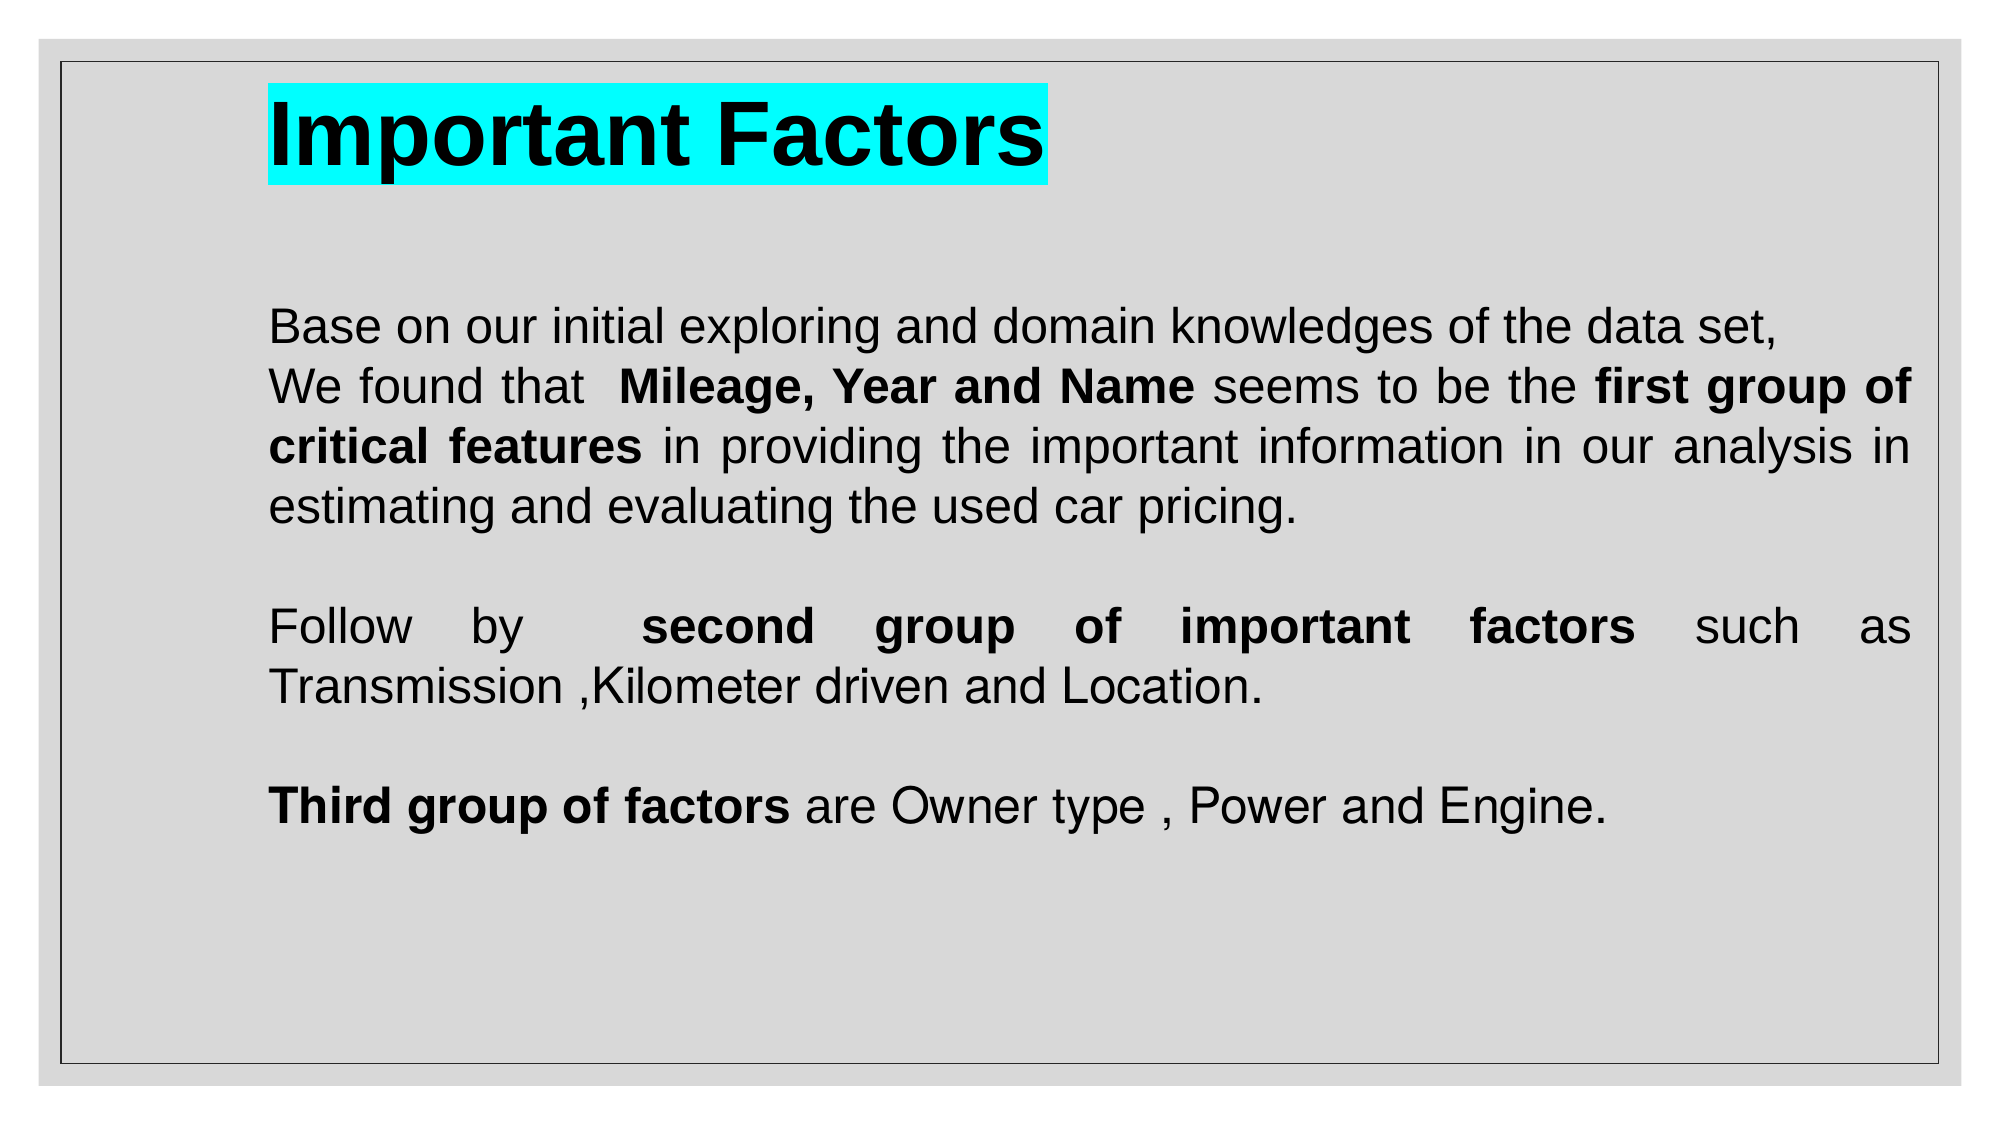

Important Factors

Base on our initial exploring and domain knowledges of the data set,
We found that  Mileage, Year and Name seems to be the first group of critical features in providing the important information in our analysis in estimating and evaluating the used car pricing.

Follow by  second group of important factors such as Transmission ,Kilometer driven and Location.

Third group of factors are Owner type , Power and Engine.